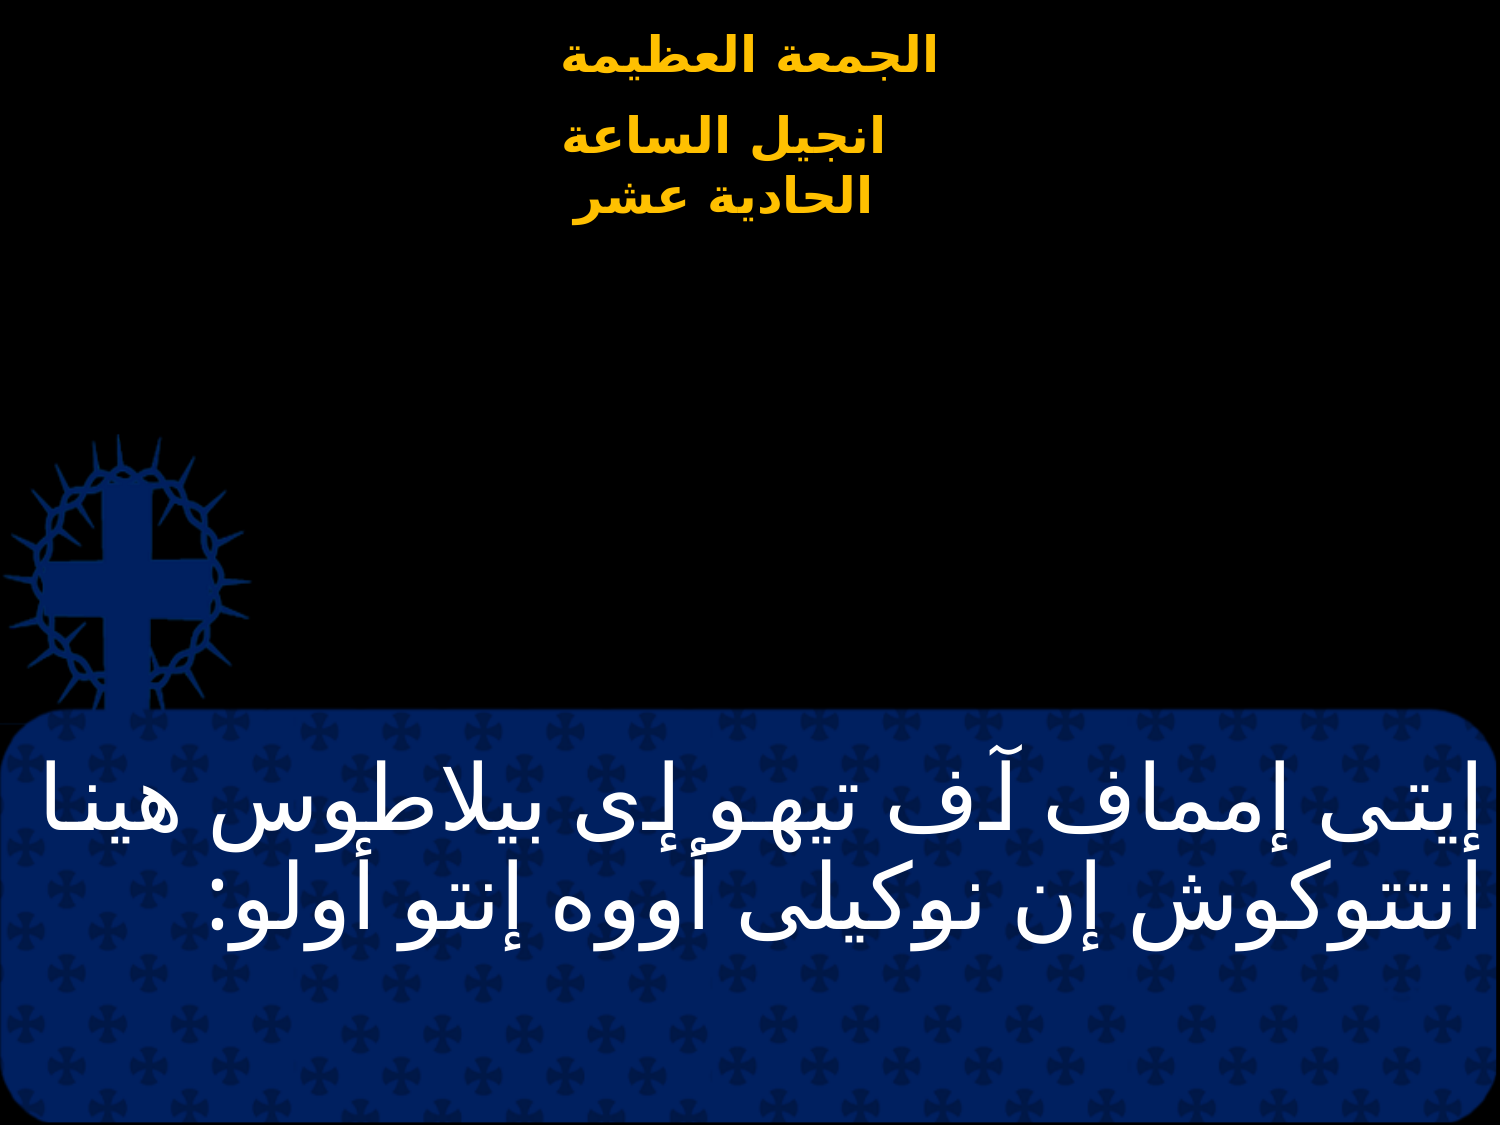

# إيتى إمماف آف تيهو إى بيلاطوس هينا  انتتوكوش إن نوكيلى أووه إنتو أولو: